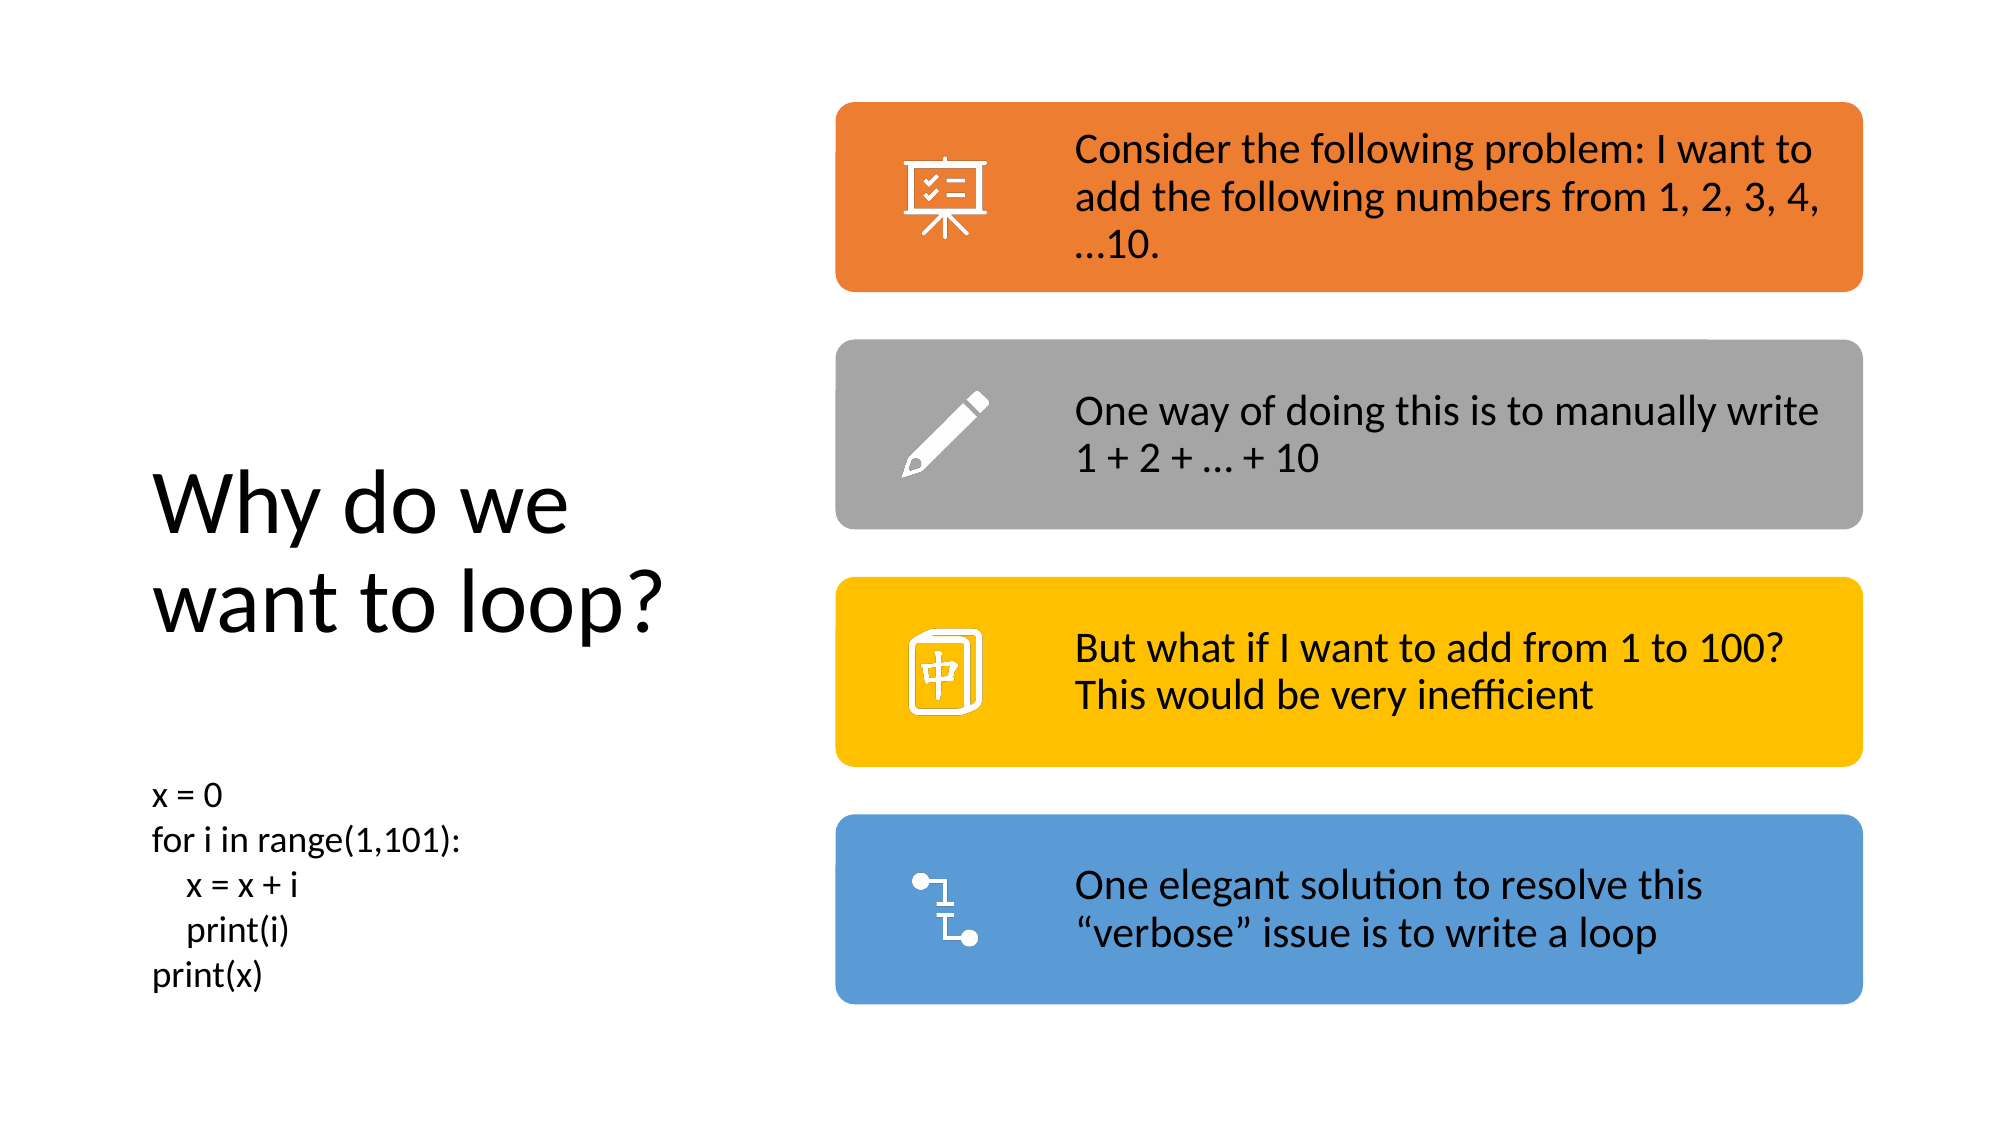

# Why do we want to loop?
Consider the following problem: I want to add the following numbers from 1, 2, 3, 4, …10.
One way of doing this is to manually write 1 + 2 + … + 10
But what if I want to add from 1 to 100? This would be very inefficient
One elegant solution to resolve this “verbose” issue is to write a loop
﻿x = 0
for i in range(1,101):
    x = x + i
    print(i)
print(x)